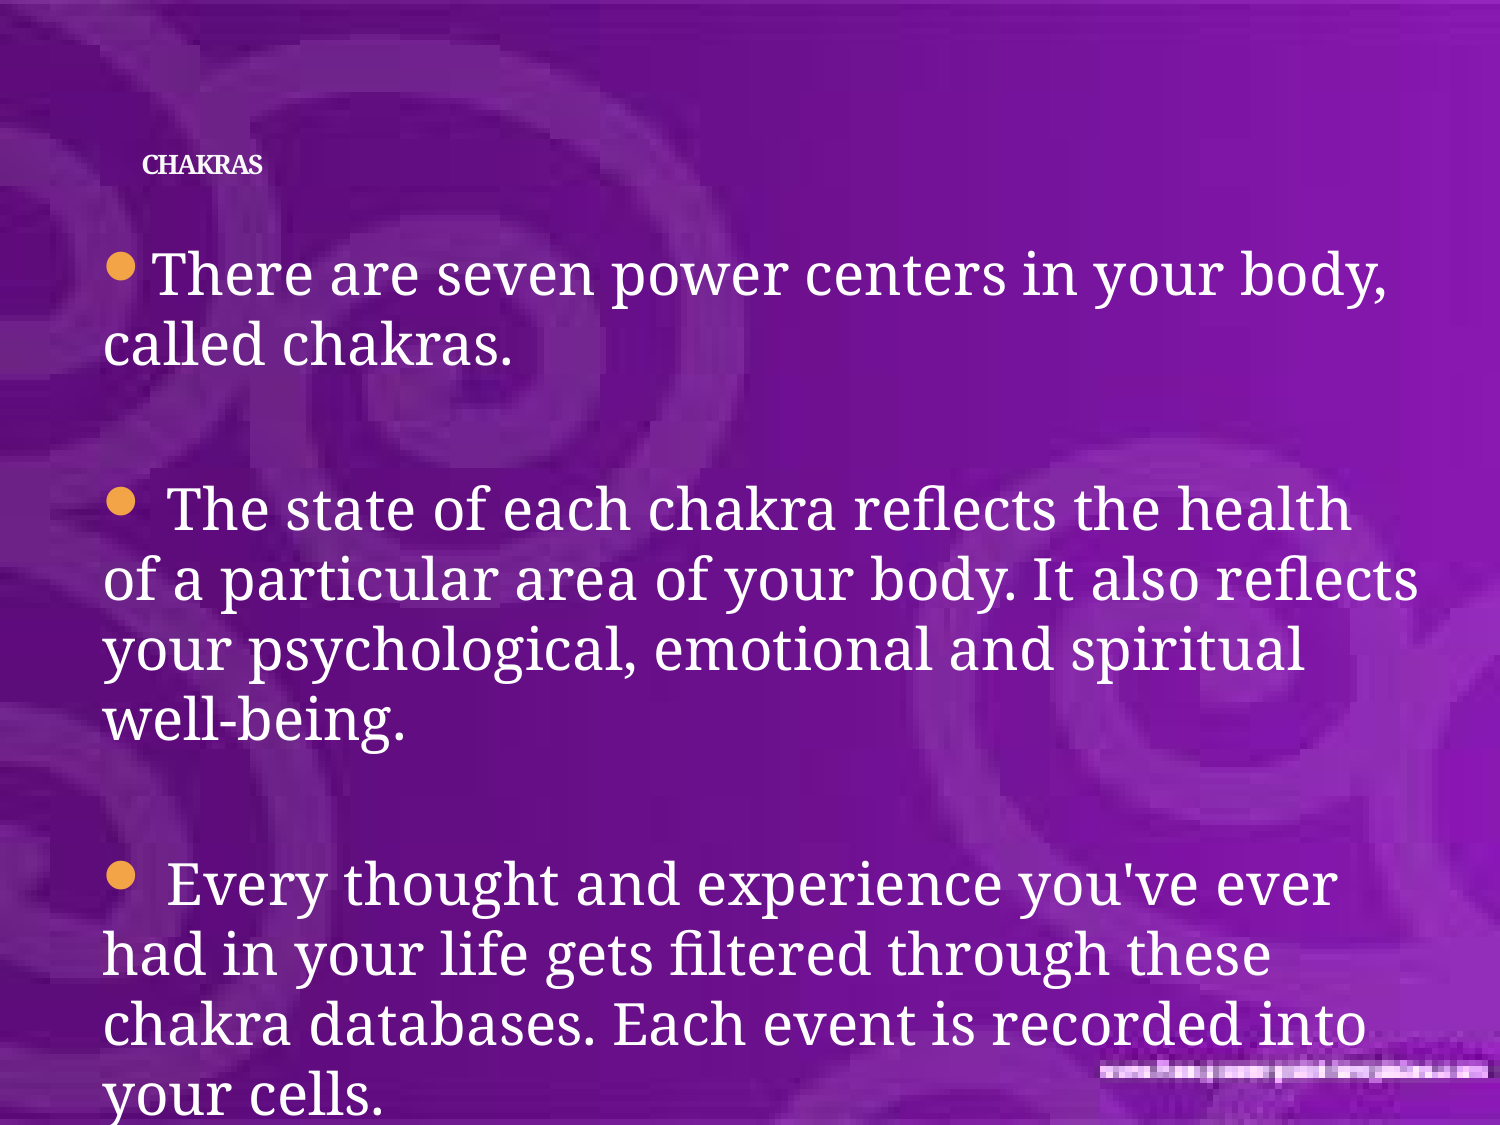

# CHAKRAS
There are seven power centers in your body, called chakras.

 The state of each chakra reflects the health of a particular area of your body. It also reflects your psychological, emotional and spiritual well-being.

 Every thought and experience you've ever had in your life gets filtered through these chakra databases. Each event is recorded into your cells.